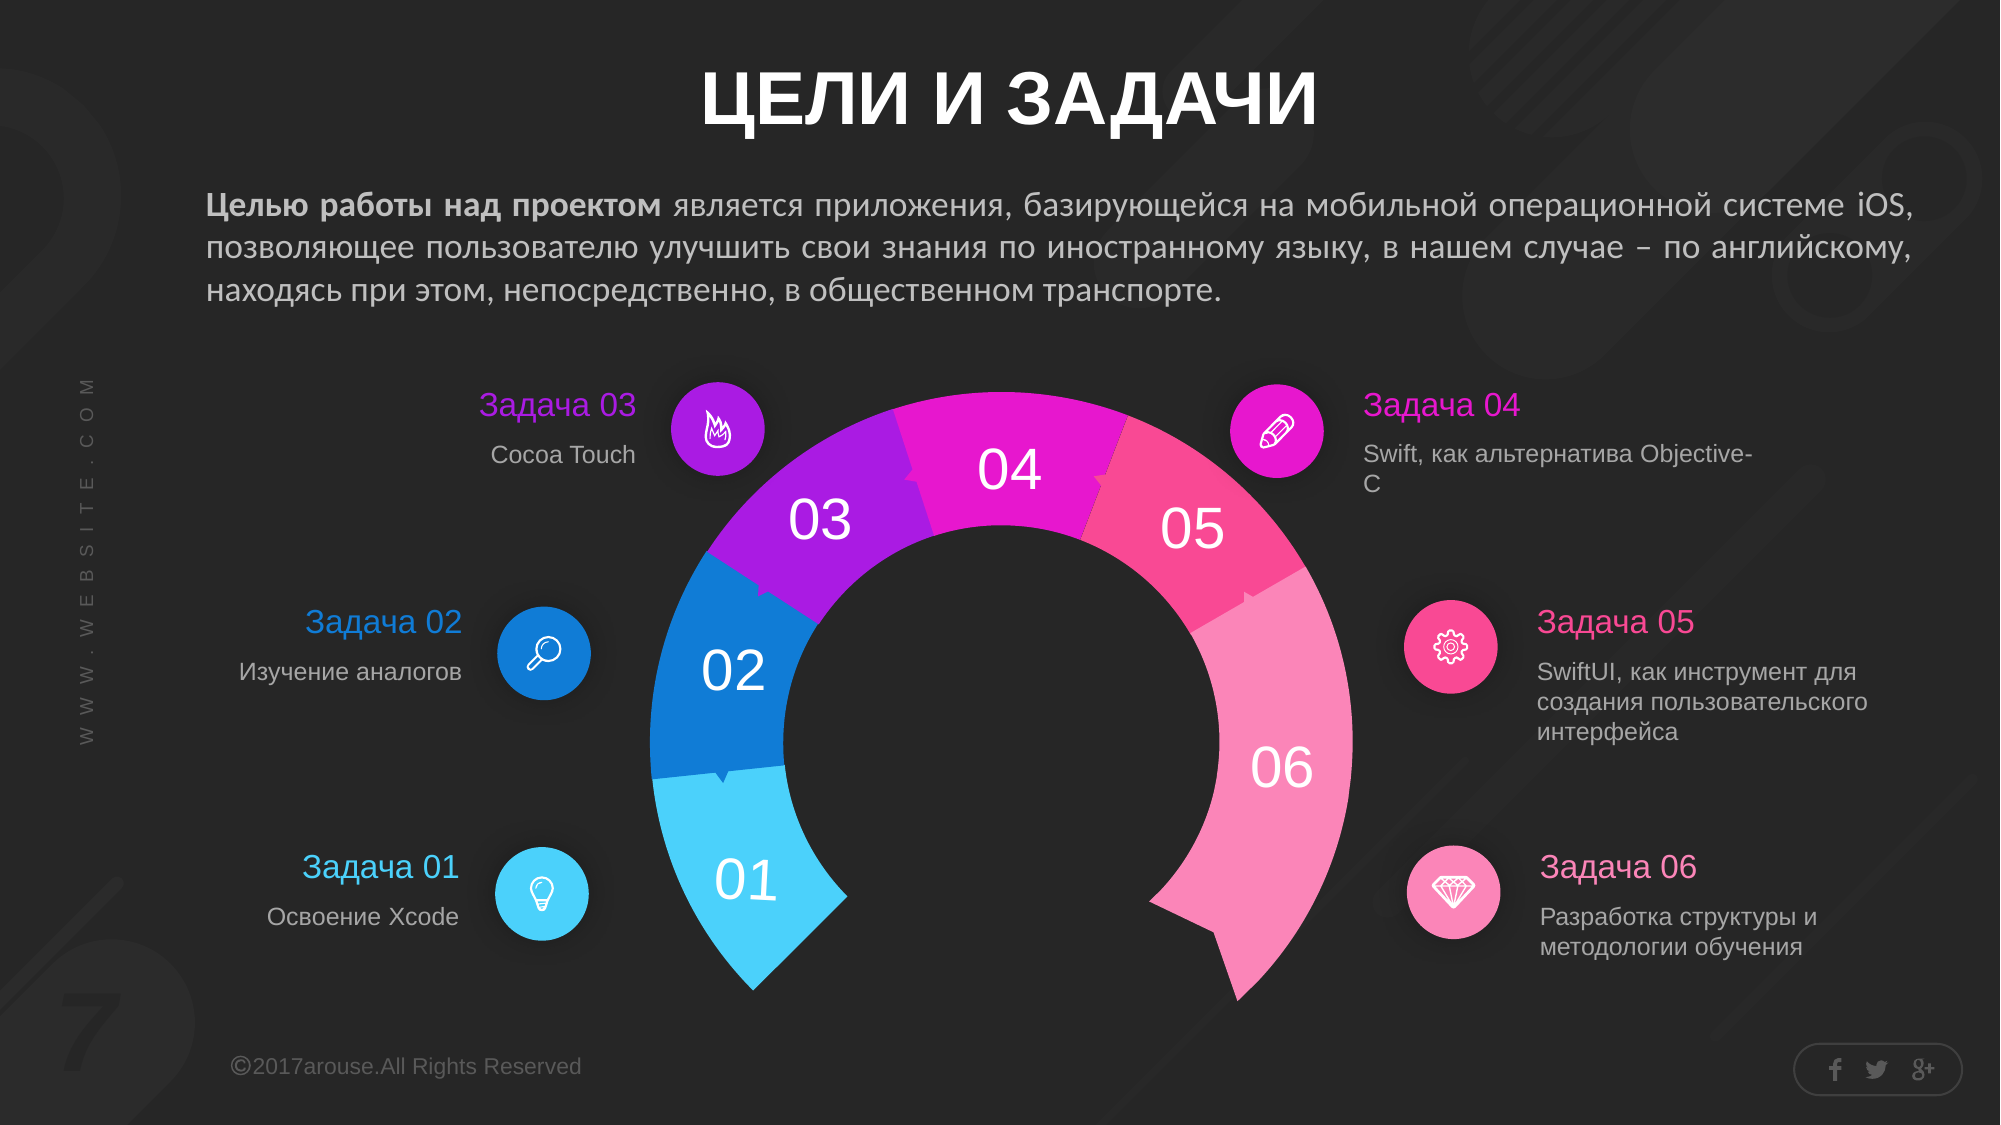

ЦЕЛИ И ЗАДАЧИ
Целью работы над проектом является приложения, базирующейся на мобильной операционной системе iOS, позволяющее пользователю улучшить свои знания по иностранному языку, в нашем случае – по английскому, находясь при этом, непосредственно, в общественном транспорте.
Задача 03
Cocoa Touch
Задача 04
Swift, как альтернатива Objective-C

04
03
05
02
   06
01
Задача 02
Изучение аналогов
Задача 05
SwiftUI, как инструмент для создания пользовательского интерфейса

Задача 01
Освоение Xcode
Задача 06

Разработка структуры и методологии обучения